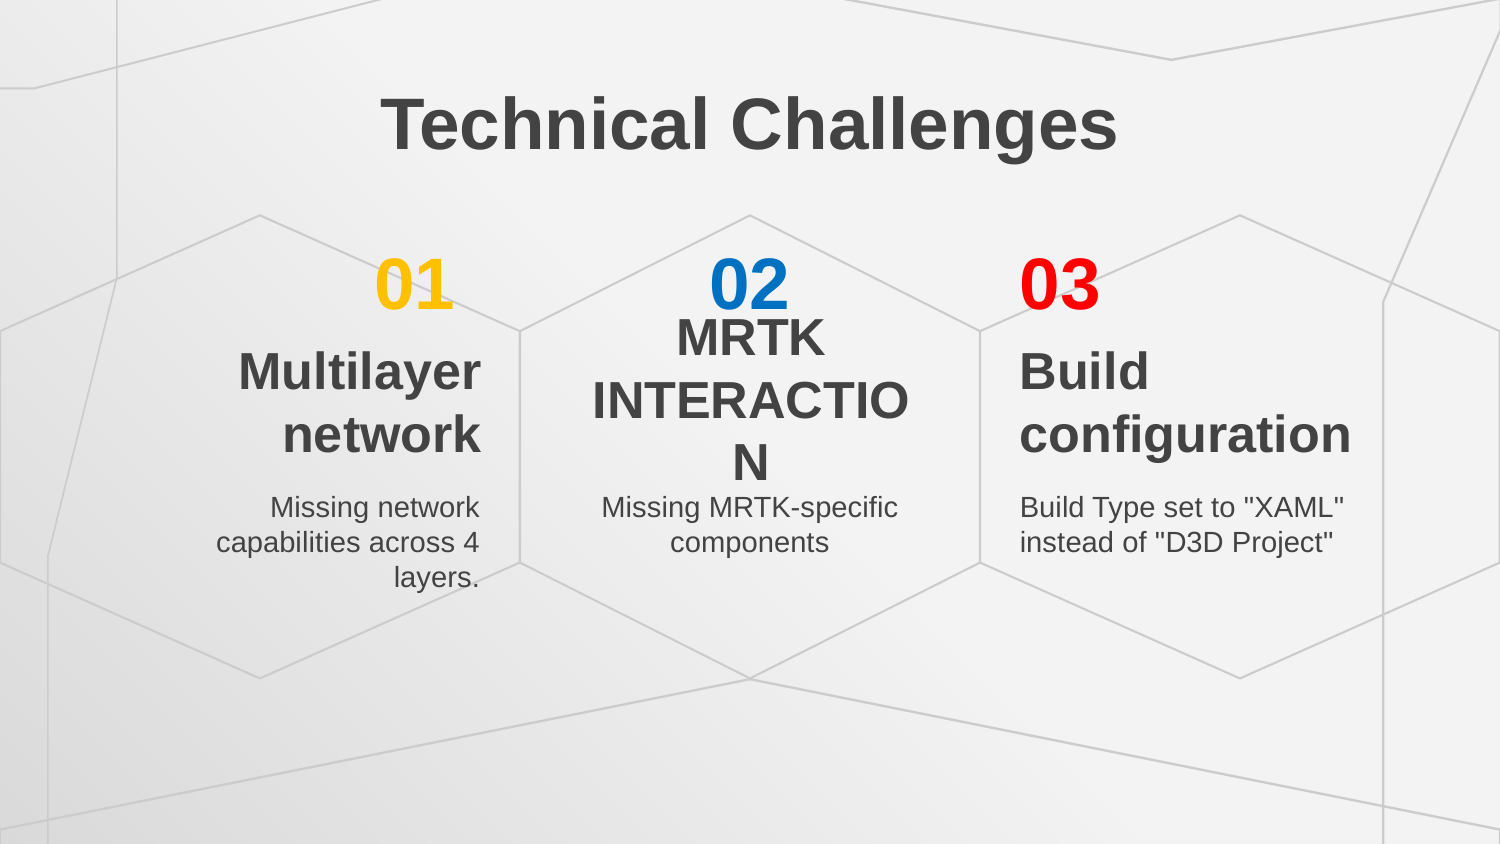

# Technical Challenges
01
02
03
MRTK INTERACTION
Multilayer network
Build configuration
Missing network capabilities across 4 layers.
Missing MRTK-specific components
Build Type set to "XAML" instead of "D3D Project"